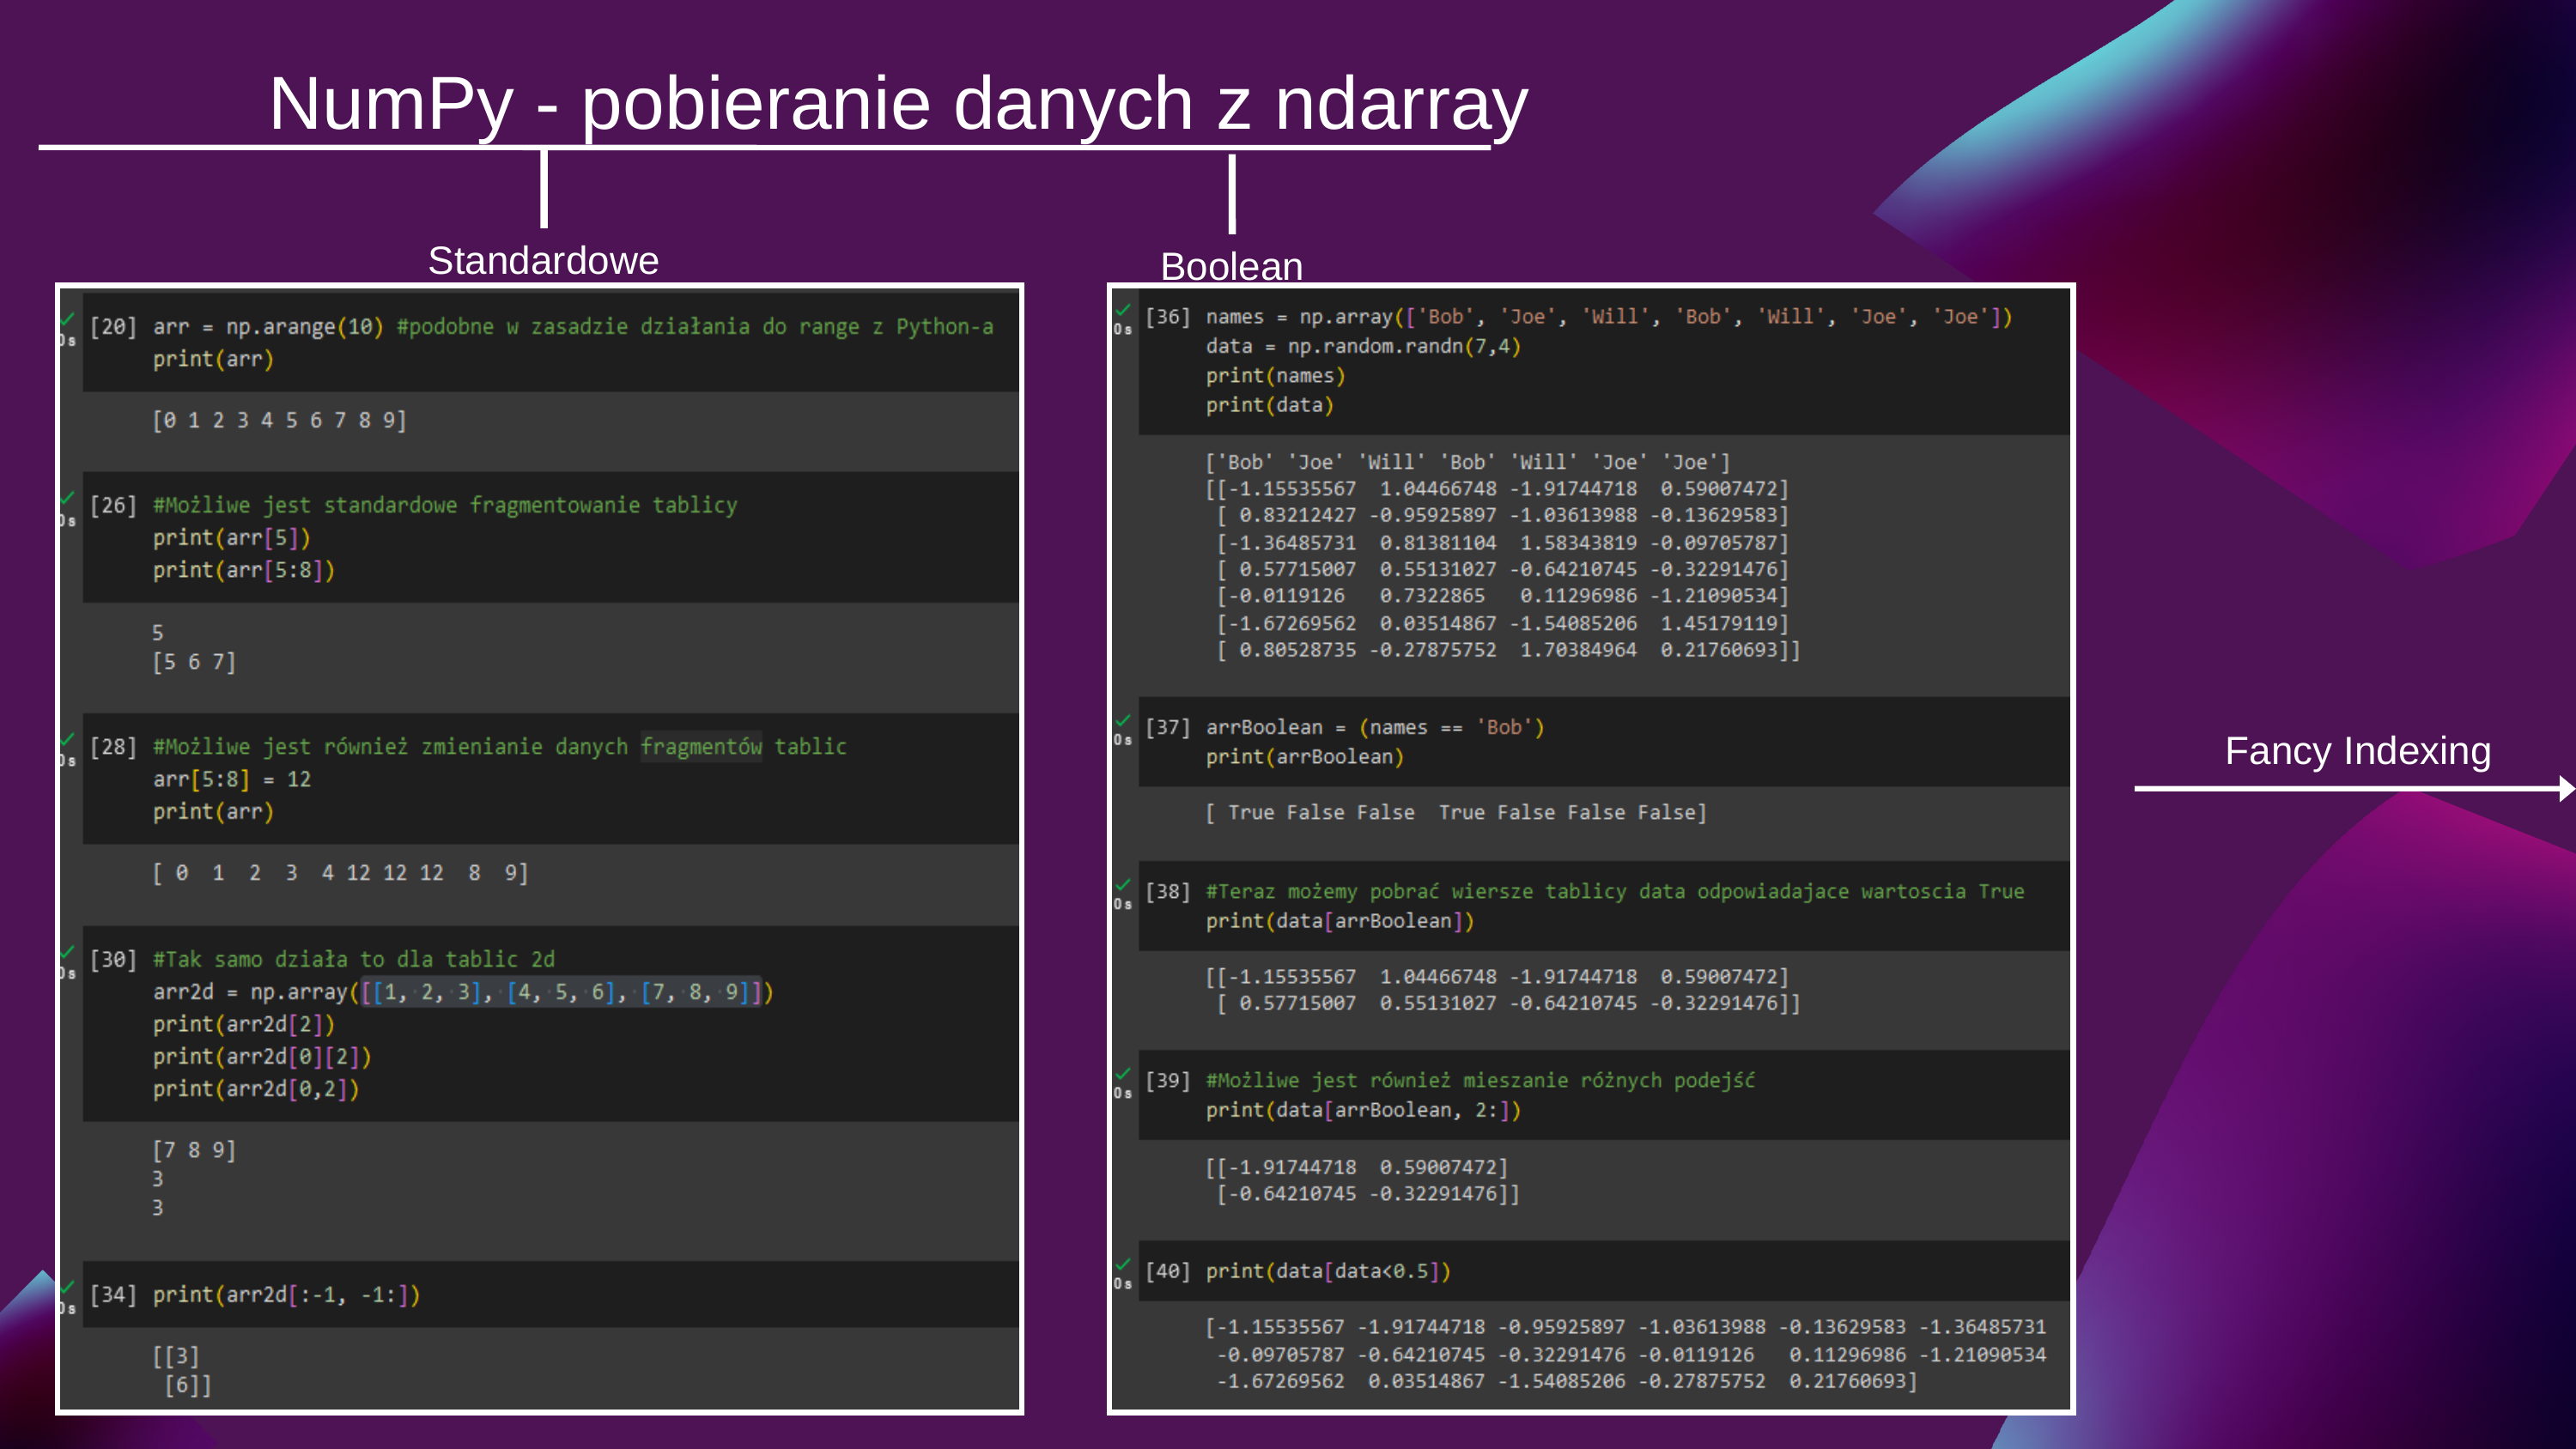

NumPy - pobieranie danych z ndarray

Standardowe

Boolean

Fancy Indexing